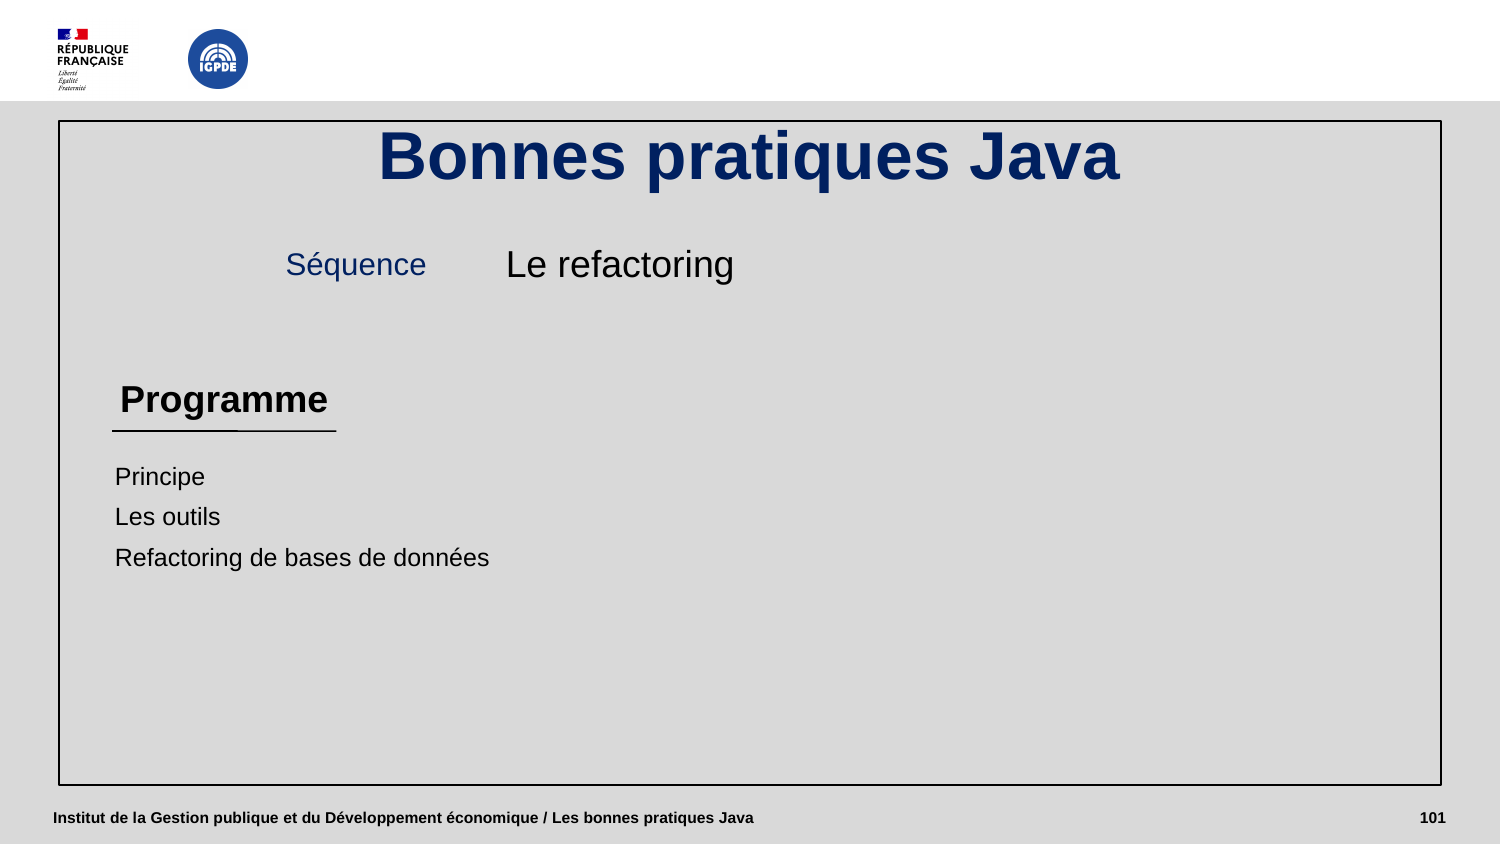

# Bonnes pratiques Java
Le refactoring
Séquence

Programme
Principe
Les outils
Refactoring de bases de données
Institut de la Gestion publique et du Développement économique / Les bonnes pratiques Java
101